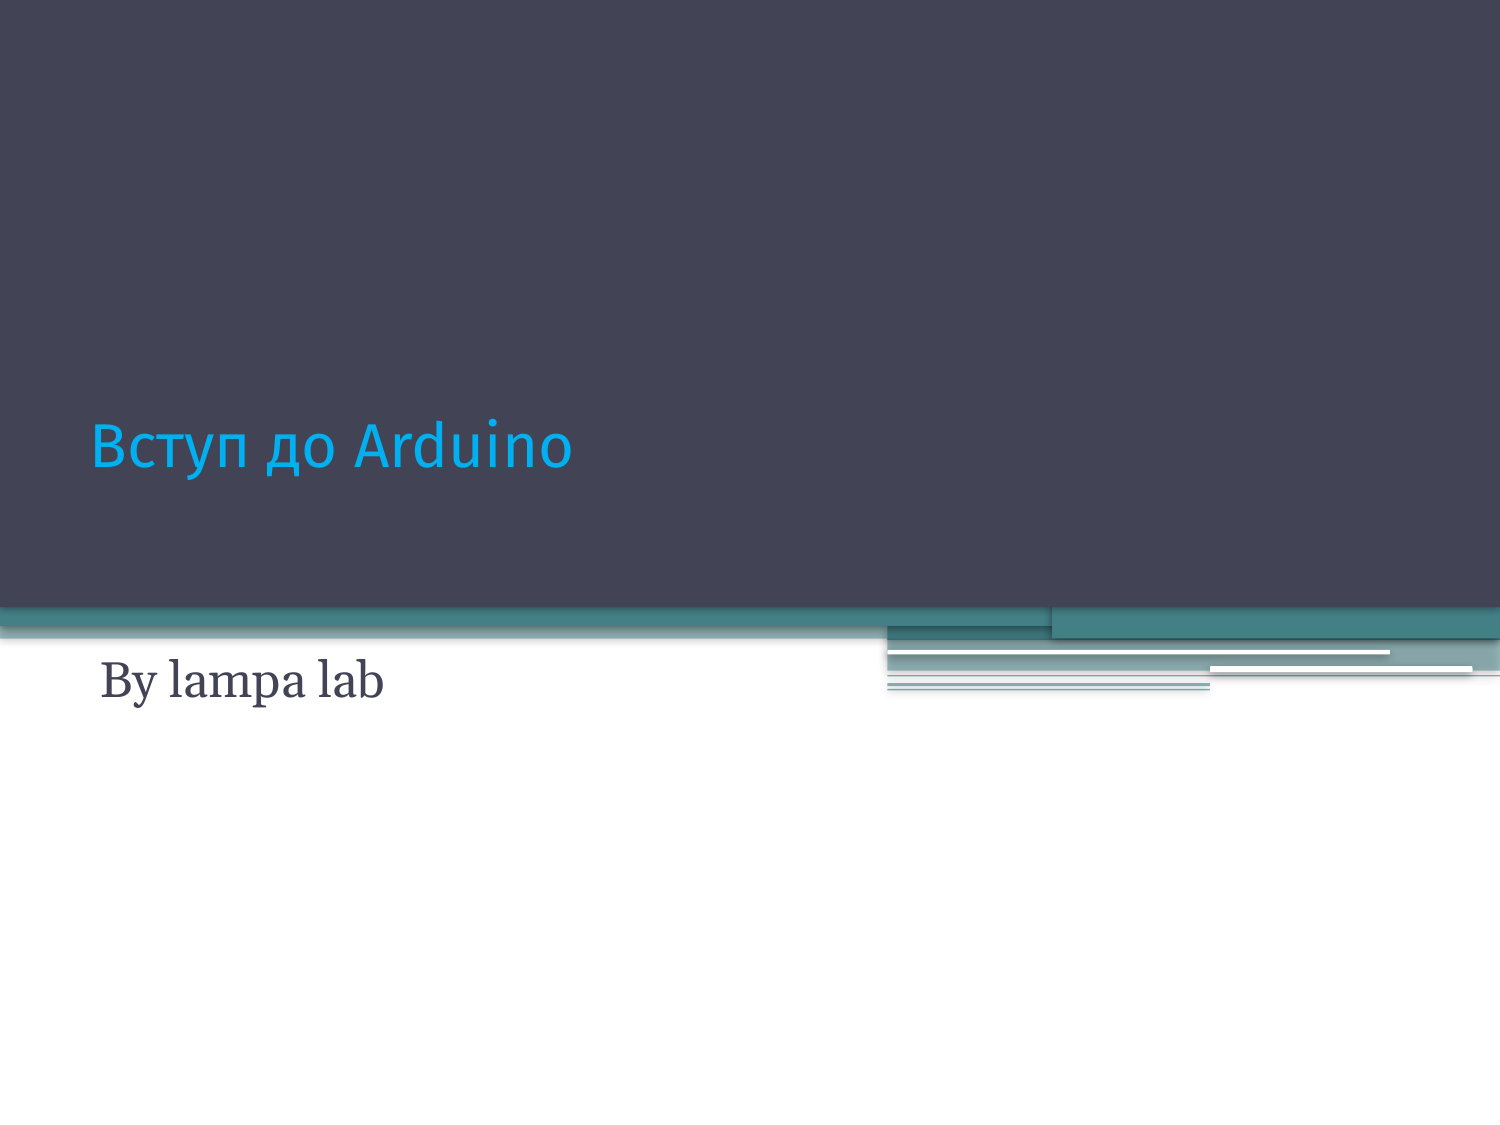

# Вступ до Arduino
By lampa lab